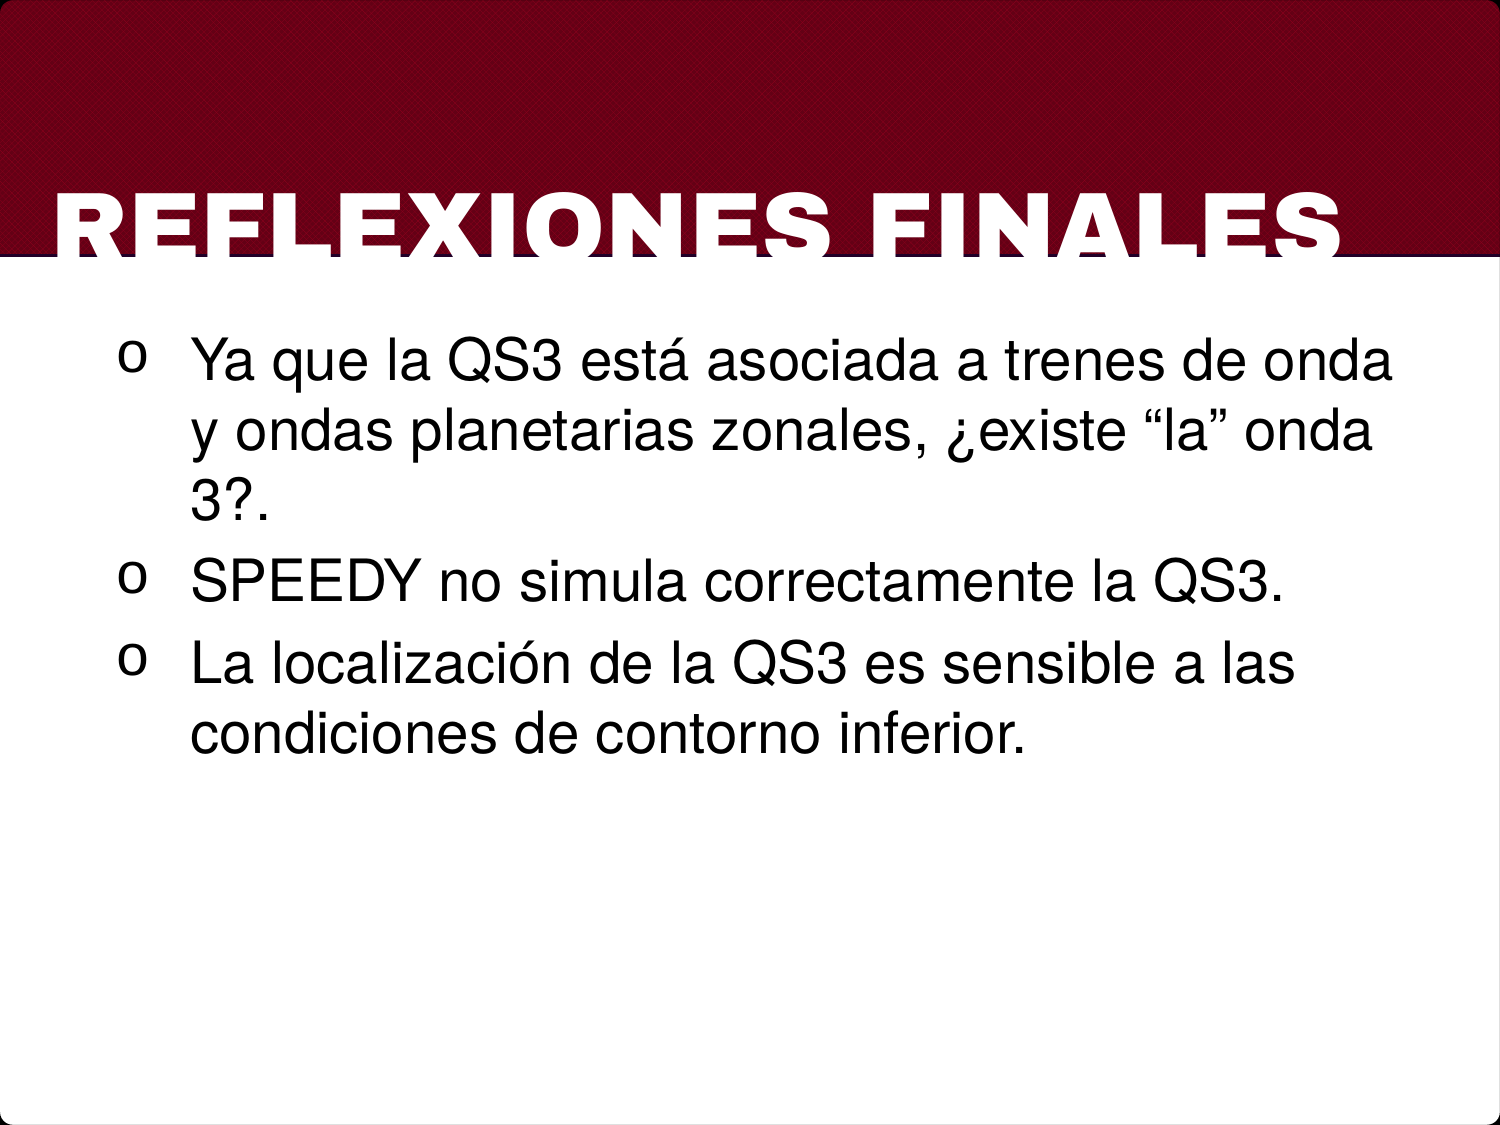

Reflexiones finales
Ya que la QS3 está asociada a trenes de onda y ondas planetarias zonales, ¿existe “la” onda 3?.
SPEEDY no simula correctamente la QS3.
La localización de la QS3 es sensible a las condiciones de contorno inferior.